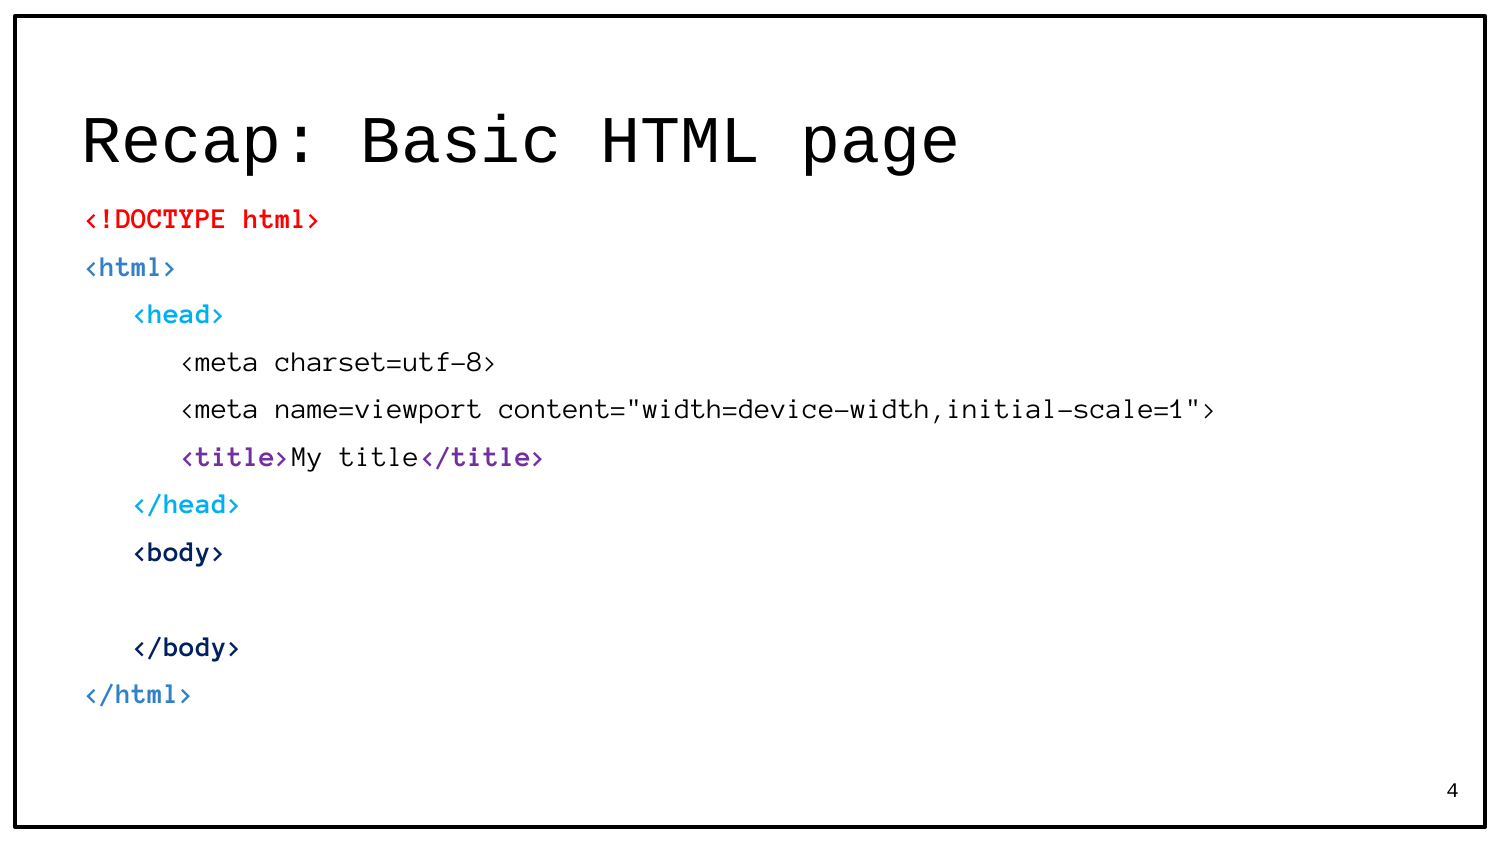

# Recap: Basic HTML page
<!DOCTYPE html>
<html>
   <head>
      <meta charset=utf-8>
      <meta name=viewport content="width=device-width,initial-scale=1">
      <title>My title</title>
   </head>
   <body>

   </body>
</html>
4